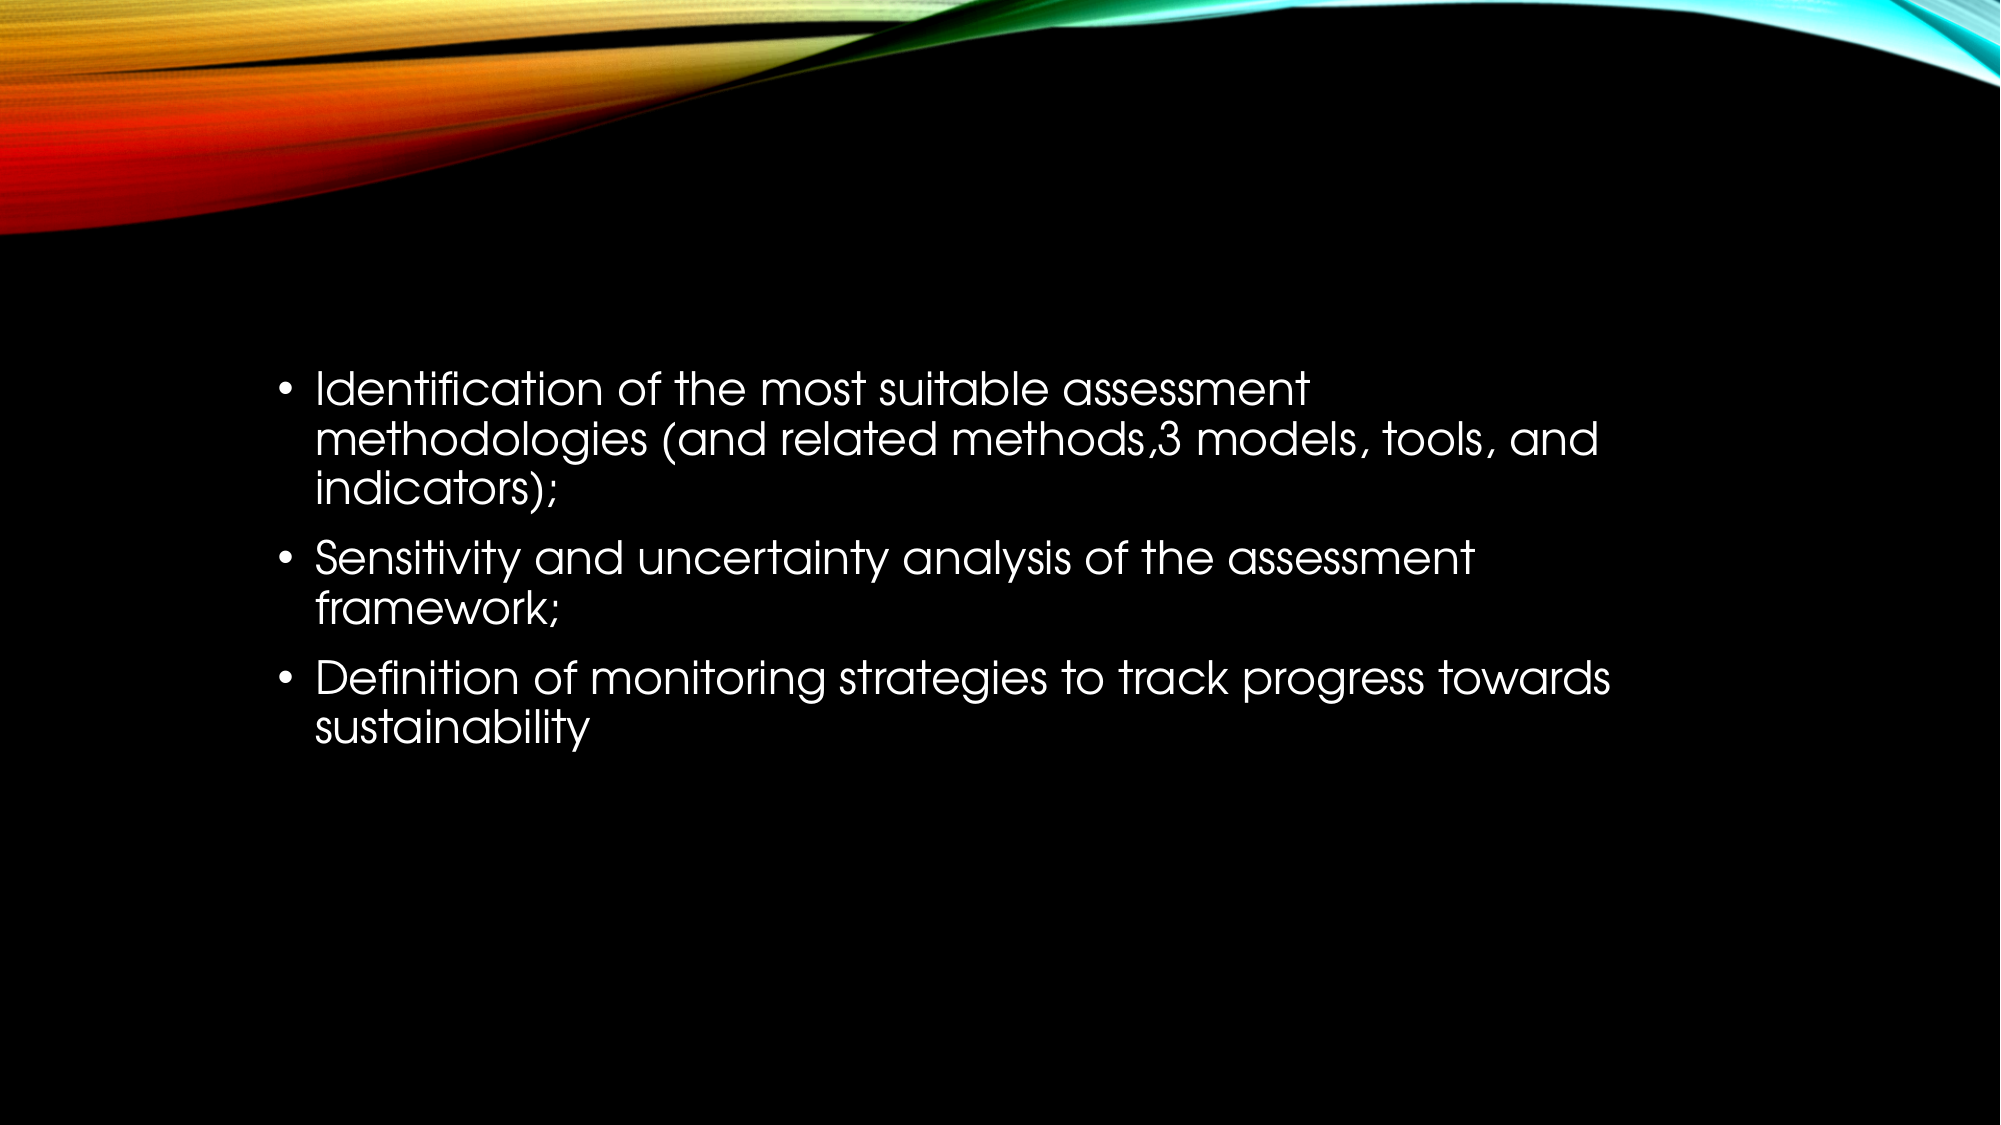

Identification of the most suitable assessment methodologies (and related methods,3 models, tools, and indicators);
Sensitivity and uncertainty analysis of the assessment framework;
Definition of monitoring strategies to track progress towards sustainability